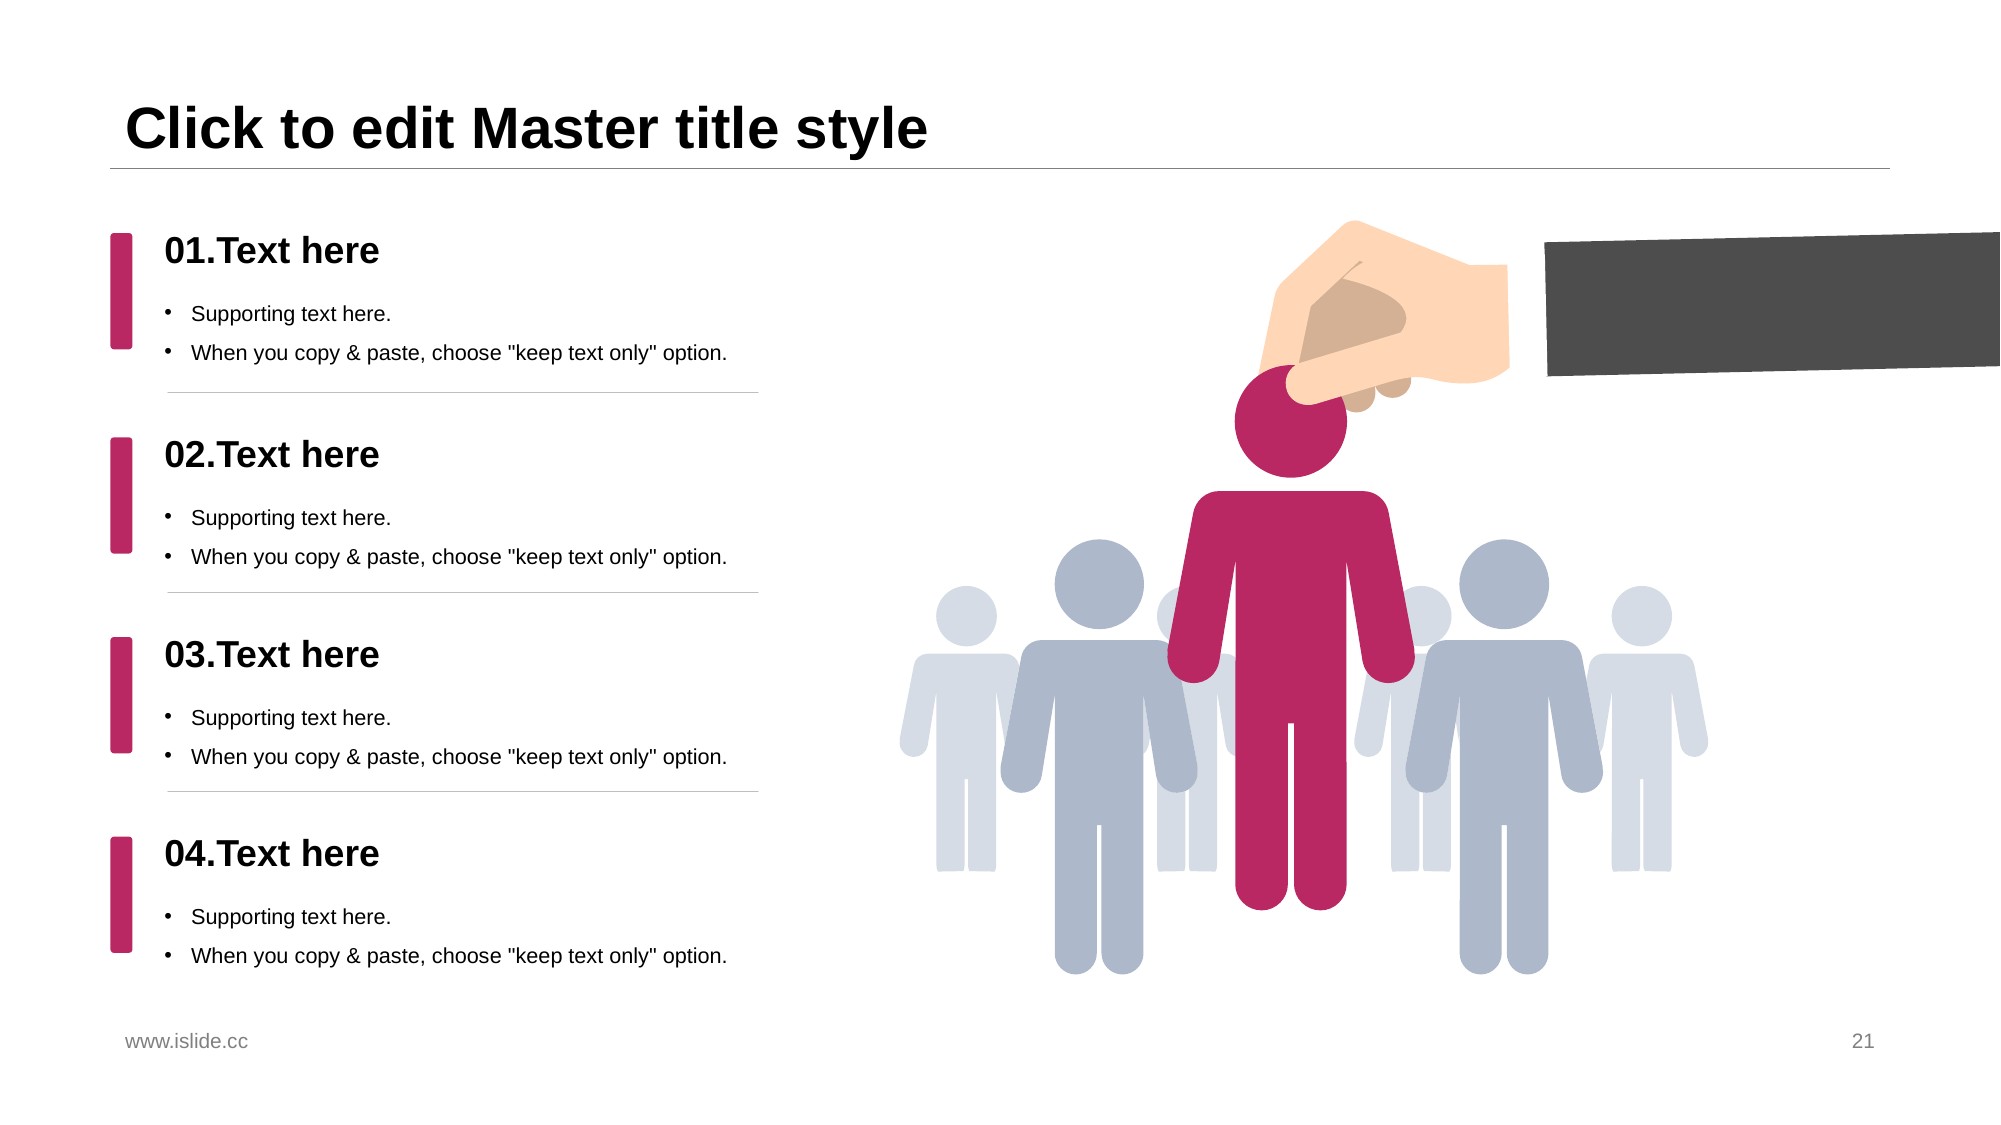

# Click to edit Master title style
01.Text here

Supporting text here.
When you copy & paste, choose "keep text only" option.

02.Text here

Supporting text here.
When you copy & paste, choose "keep text only" option.
03.Text here

Supporting text here.
When you copy & paste, choose "keep text only" option.
04.Text here

Supporting text here.
When you copy & paste, choose "keep text only" option.
www.islide.cc
21